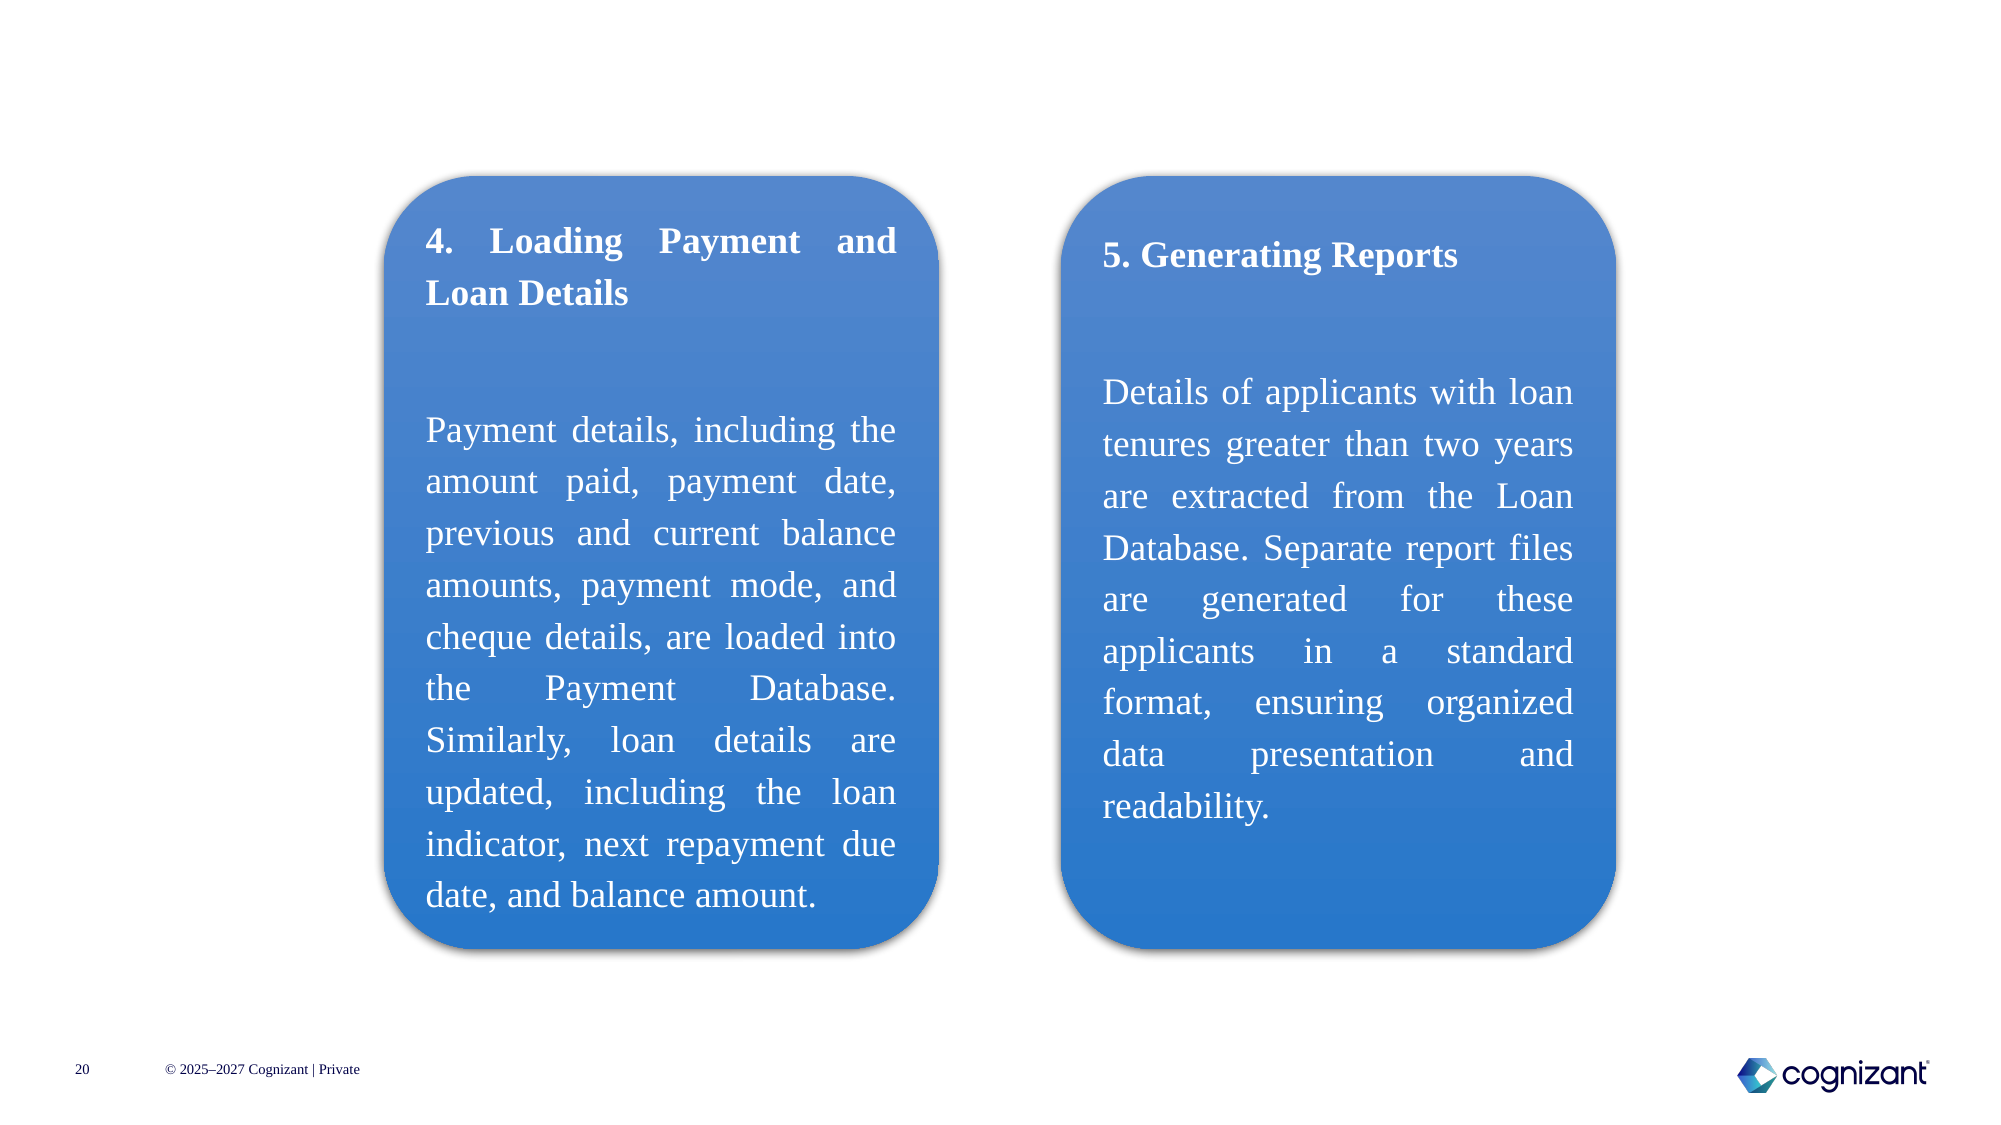

4. Loading Payment and Loan Details

Payment details, including the amount paid, payment date, previous and current balance amounts, payment mode, and cheque details, are loaded into the Payment Database. Similarly, loan details are updated, including the loan indicator, next repayment due date, and balance amount.

5. Generating Reports

Details of applicants with loan tenures greater than two years are extracted from the Loan Database. Separate report files are generated for these applicants in a standard format, ensuring organized data presentation and readability.

20
© 2025–2027 Cognizant | Private